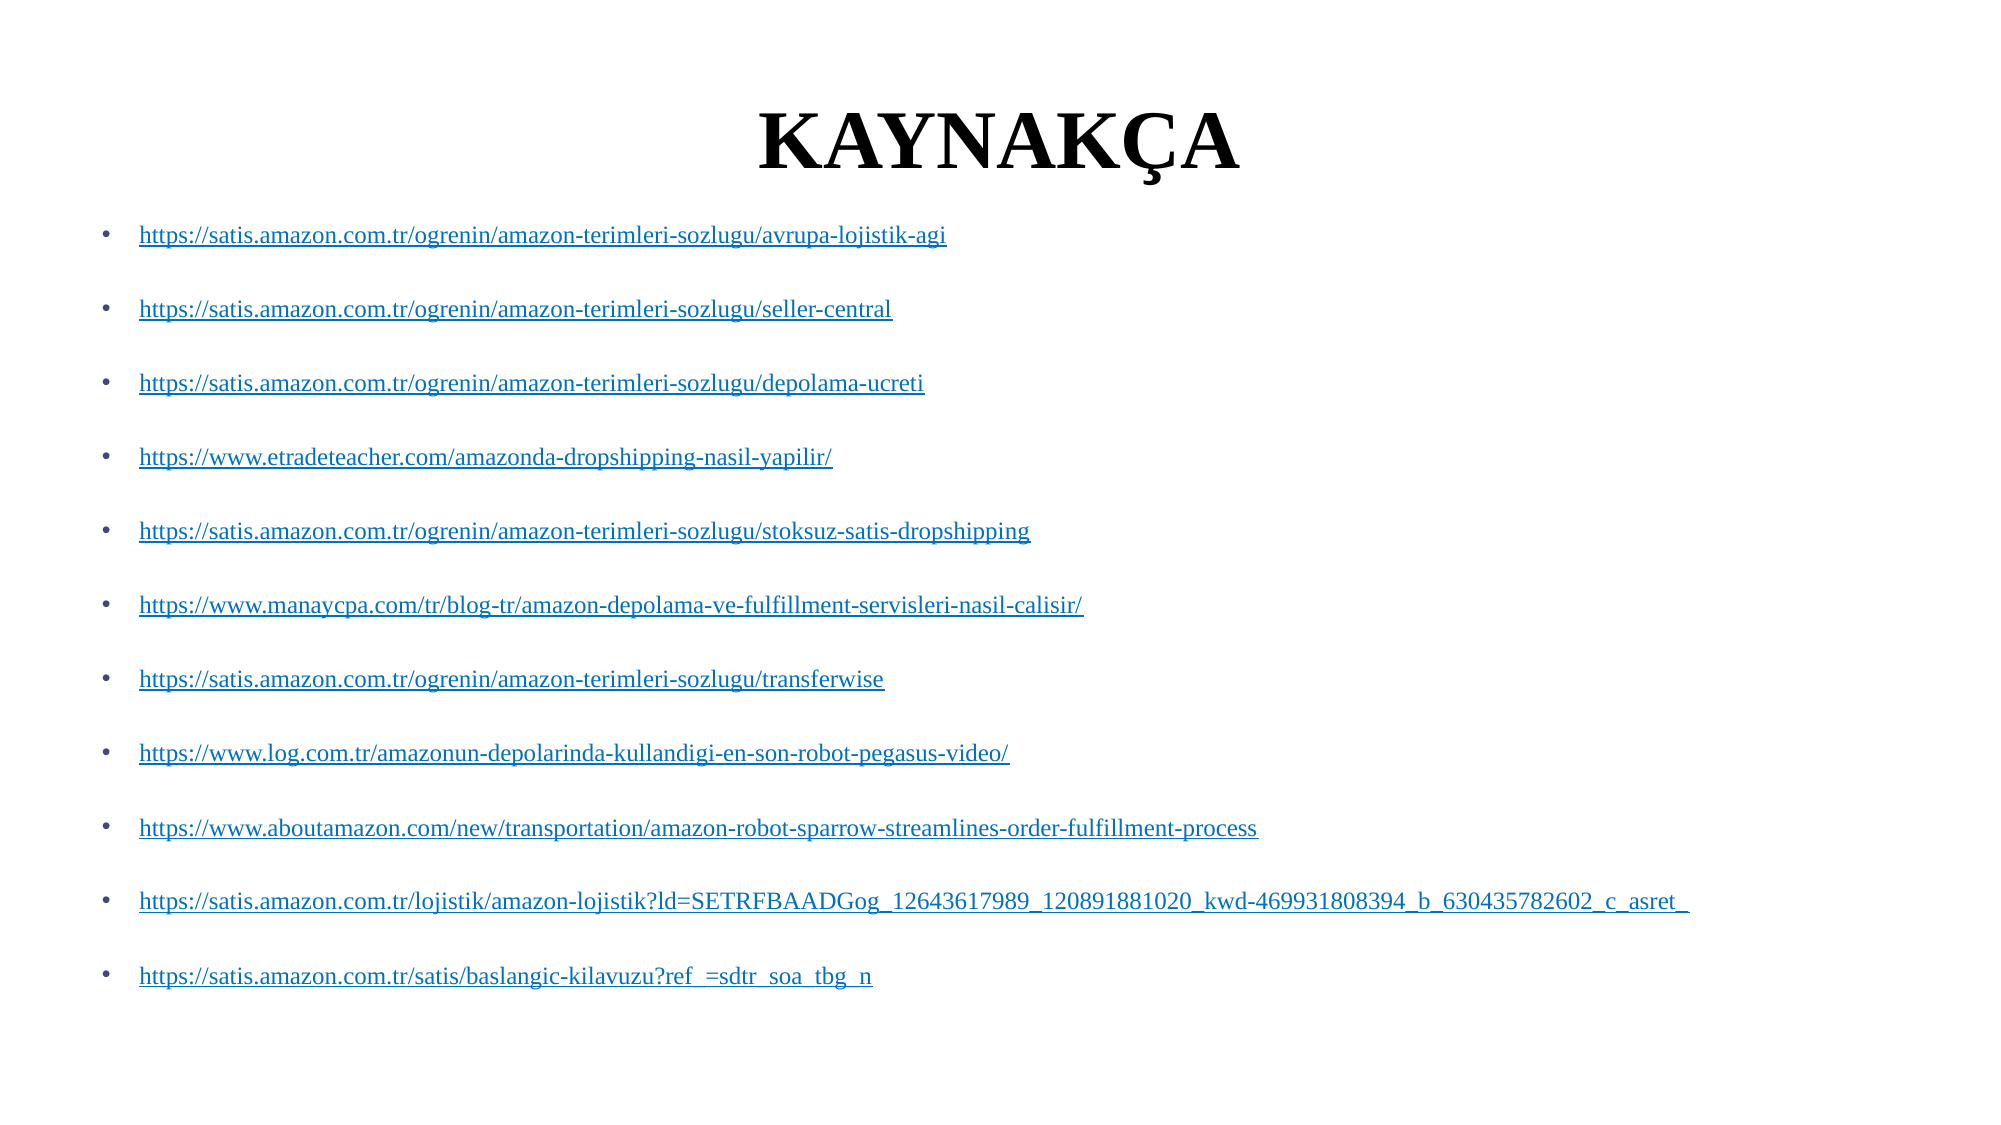

KAYNAKÇA
https://satis.amazon.com.tr/ogrenin/amazon-terimleri-sozlugu/avrupa-lojistik-agi
https://satis.amazon.com.tr/ogrenin/amazon-terimleri-sozlugu/seller-central
https://satis.amazon.com.tr/ogrenin/amazon-terimleri-sozlugu/depolama-ucreti
https://www.etradeteacher.com/amazonda-dropshipping-nasil-yapilir/
https://satis.amazon.com.tr/ogrenin/amazon-terimleri-sozlugu/stoksuz-satis-dropshipping
https://www.manaycpa.com/tr/blog-tr/amazon-depolama-ve-fulfillment-servisleri-nasil-calisir/
https://satis.amazon.com.tr/ogrenin/amazon-terimleri-sozlugu/transferwise
https://www.log.com.tr/amazonun-depolarinda-kullandigi-en-son-robot-pegasus-video/
https://www.aboutamazon.com/new/transportation/amazon-robot-sparrow-streamlines-order-fulfillment-process
https://satis.amazon.com.tr/lojistik/amazon-lojistik?ld=SETRFBAADGog_12643617989_120891881020_kwd-469931808394_b_630435782602_c_asret_
https://satis.amazon.com.tr/satis/baslangic-kilavuzu?ref_=sdtr_soa_tbg_n